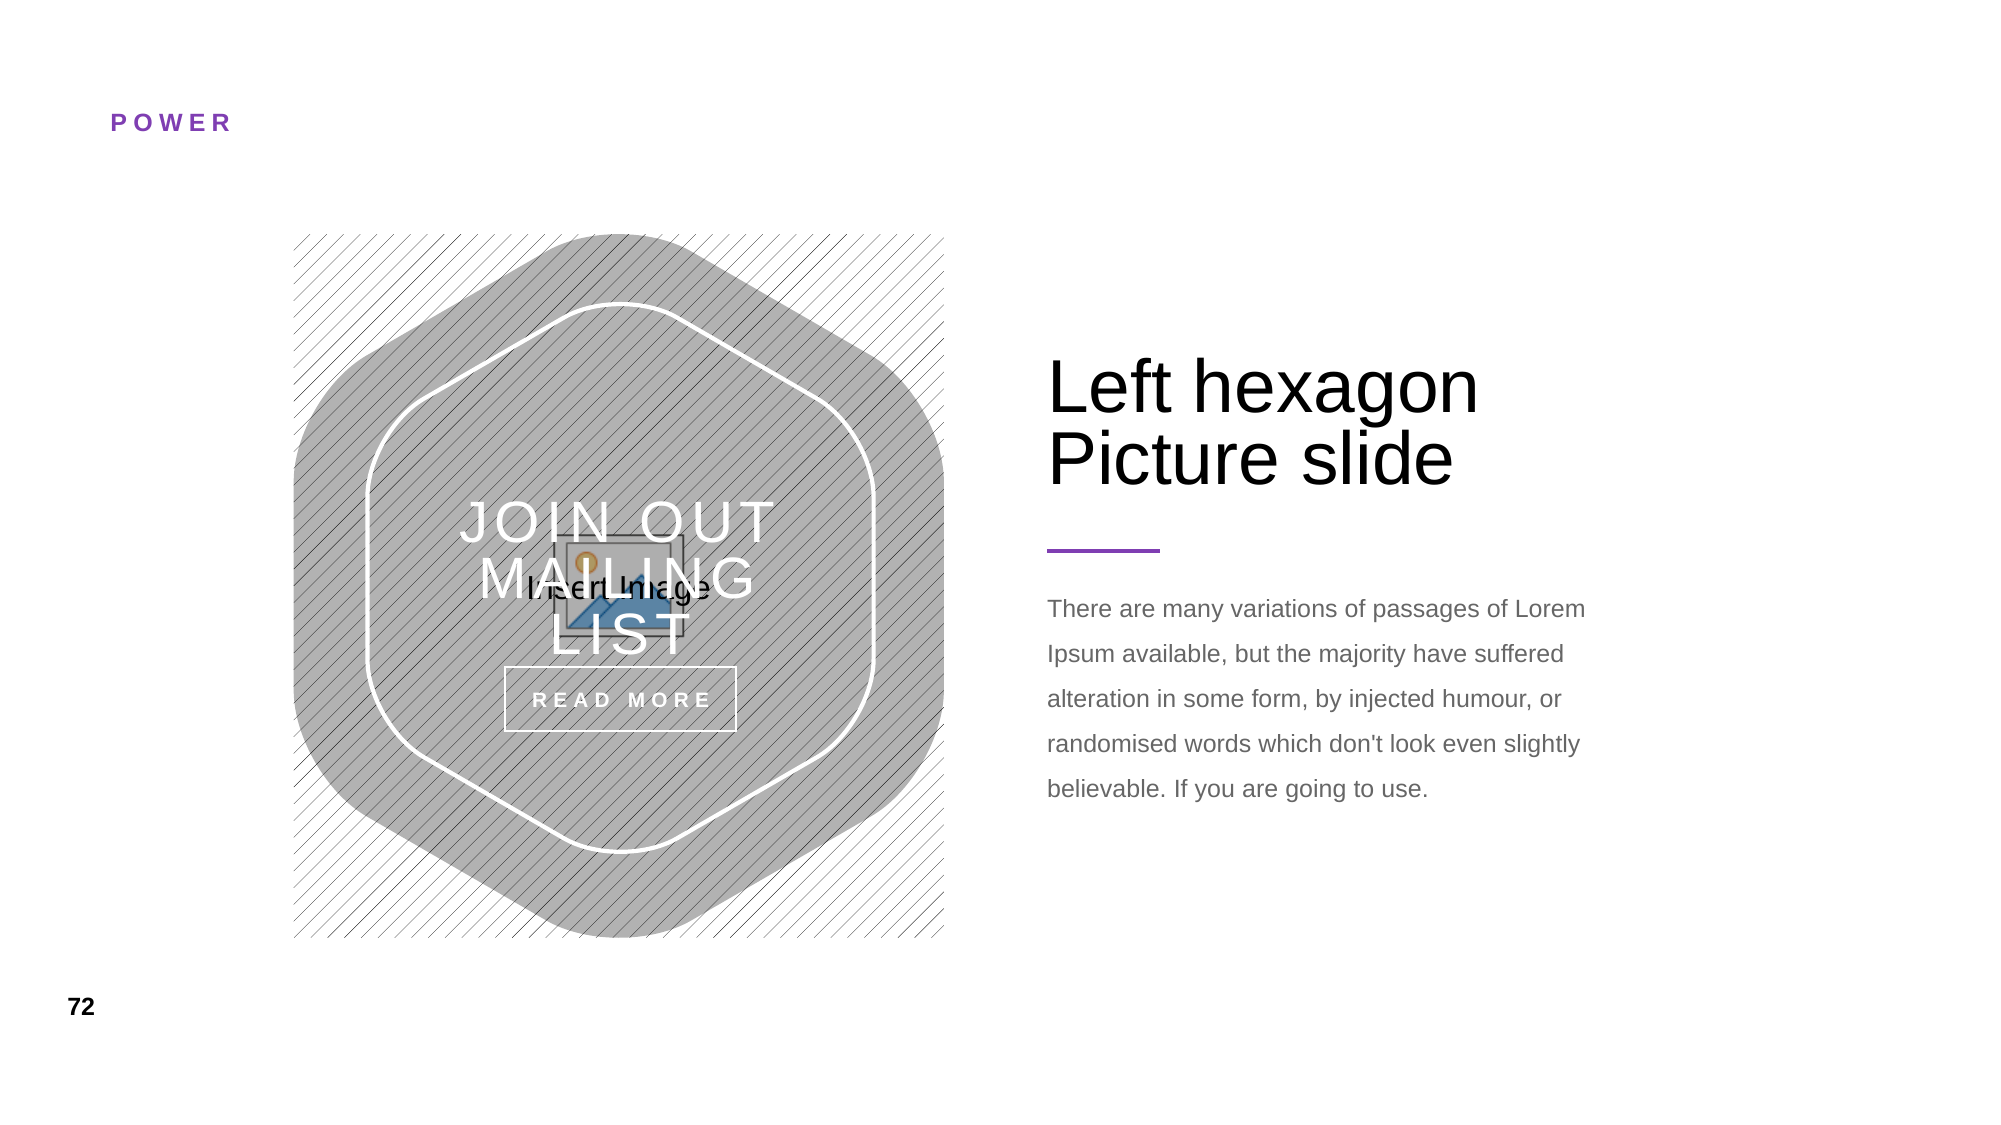

Left hexagon
Picture slide
JOIN OUT
MAILING LIST
There are many variations of passages of Lorem Ipsum available, but the majority have suffered alteration in some form, by injected humour, or randomised words which don't look even slightly believable. If you are going to use.
READ MORE